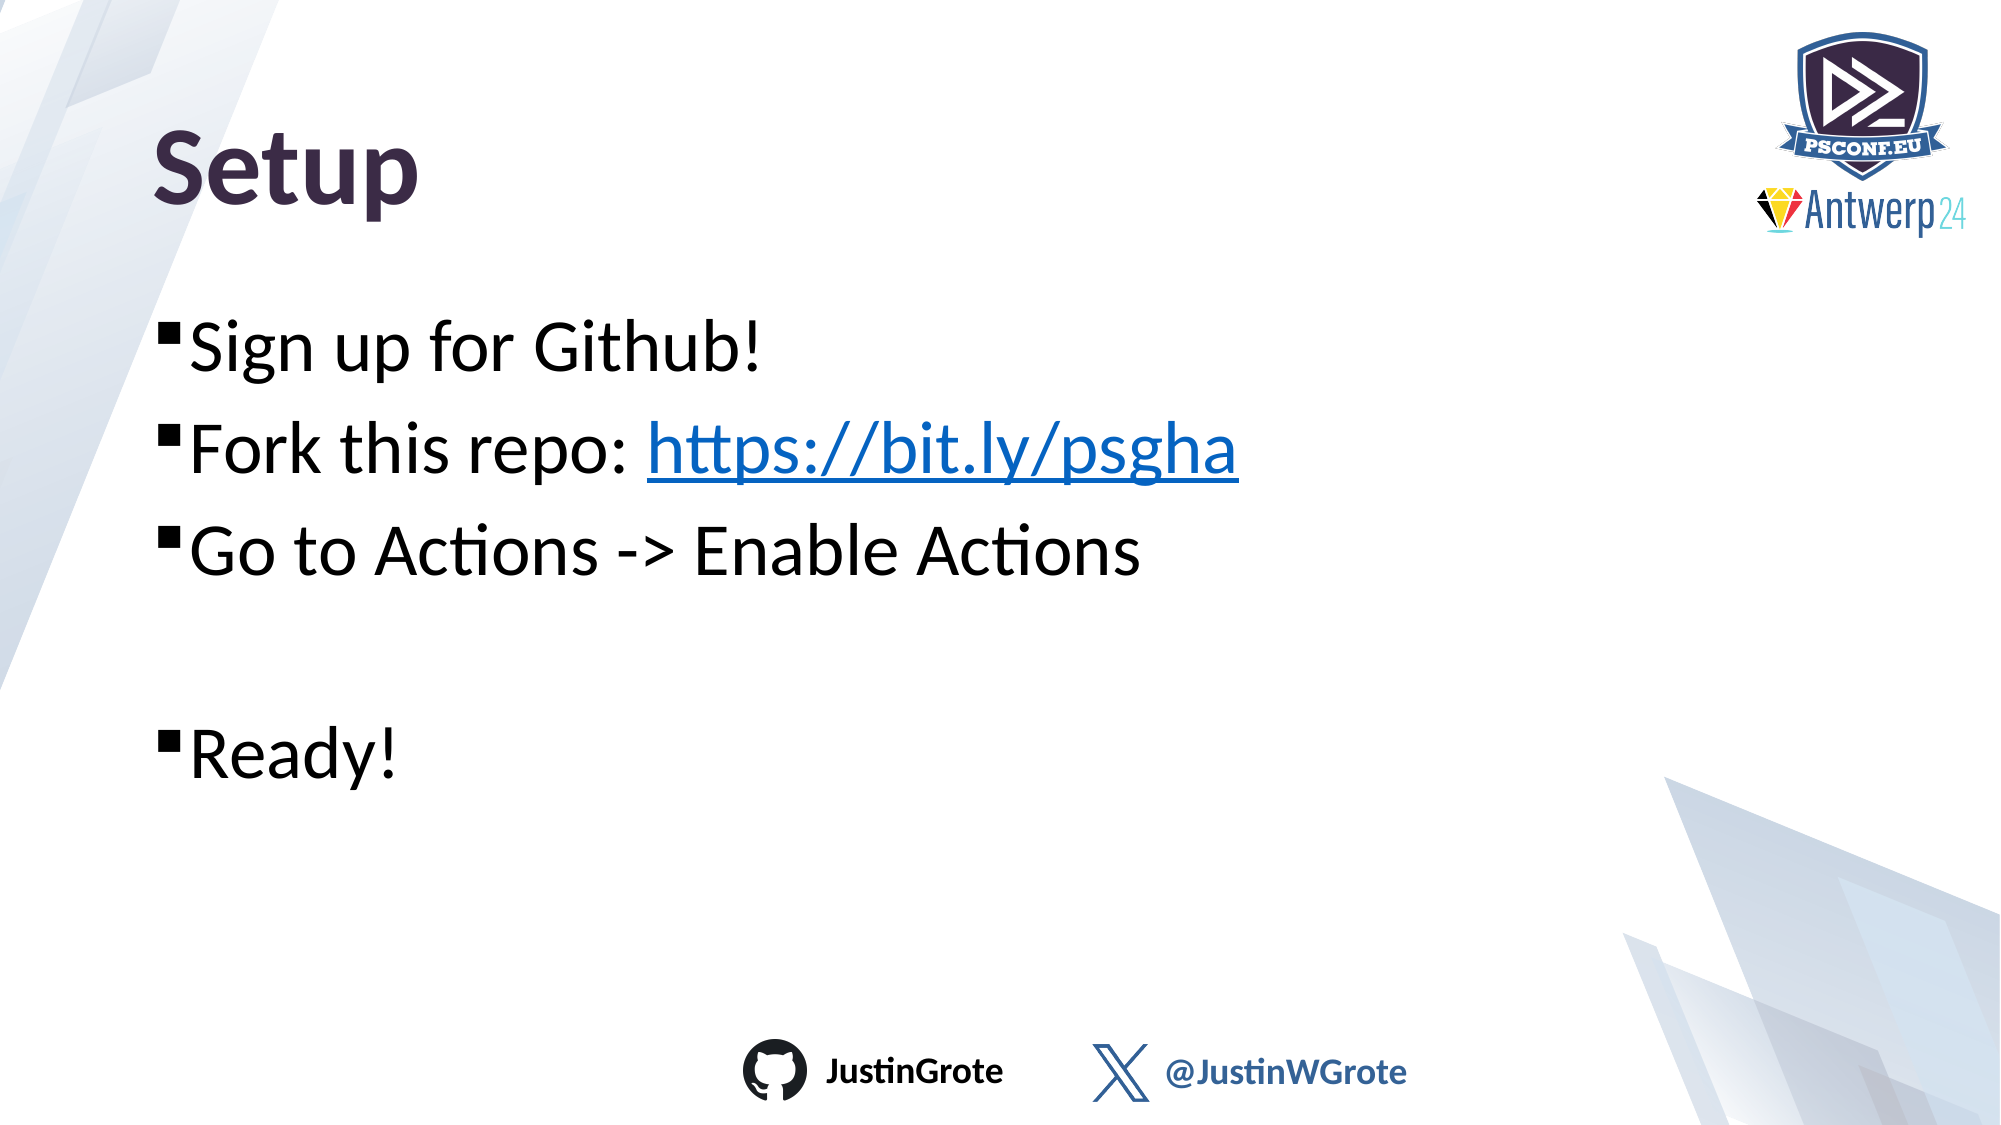

# Setup
Sign up for Github!
Fork this repo: https://bit.ly/psgha
Go to Actions -> Enable Actions

Ready!